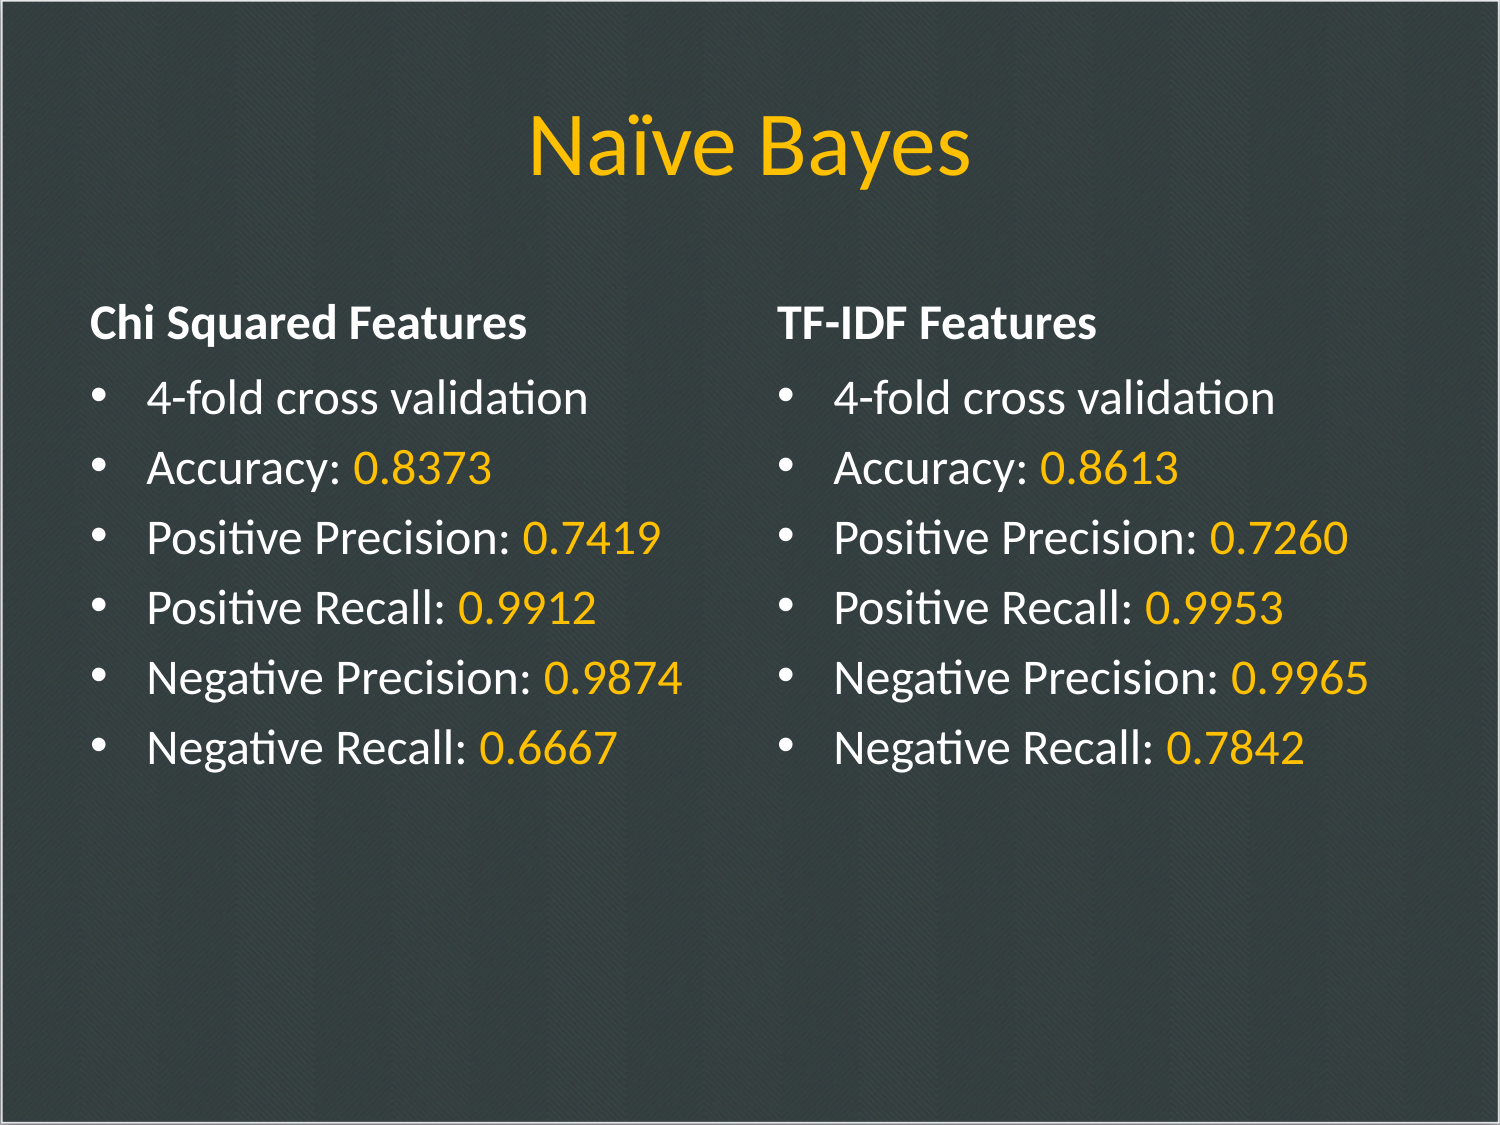

# Naïve Bayes
Chi Squared Features
TF-IDF Features
4-fold cross validation
Accuracy: 0.8373
Positive Precision: 0.7419
Positive Recall: 0.9912
Negative Precision: 0.9874
Negative Recall: 0.6667

4-fold cross validation
Accuracy: 0.8613
Positive Precision: 0.7260
Positive Recall: 0.9953
Negative Precision: 0.9965
Negative Recall: 0.7842